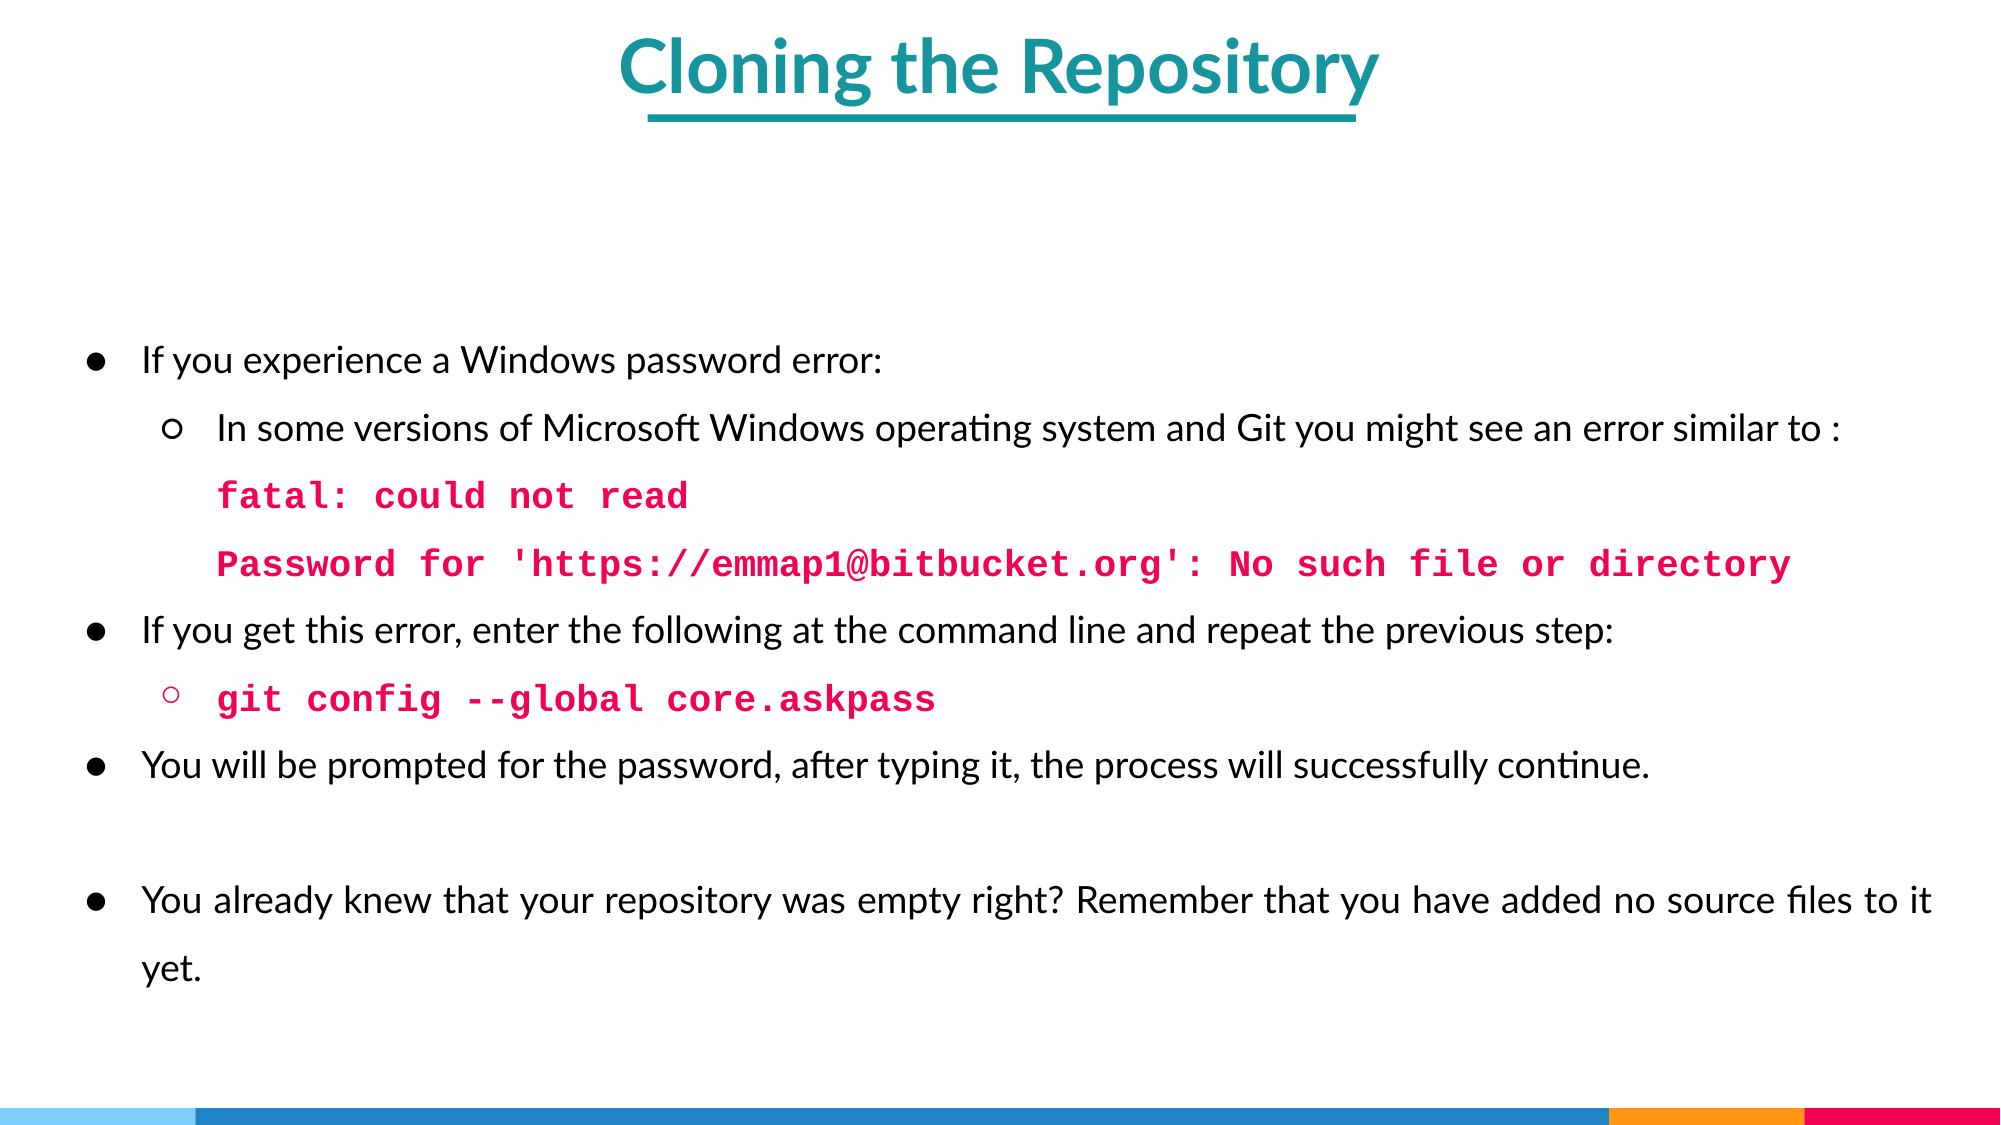

Cloning the Repository

If you experience a Windows password error:
In some versions of Microsoft Windows operating system and Git you might see an error similar to :
fatal: could not read
Password for 'https://emmap1@bitbucket.org': No such file or directory
If you get this error, enter the following at the command line and repeat the previous step:
git config --global core.askpass
You will be prompted for the password, after typing it, the process will successfully continue.

You already knew that your repository was empty right? Remember that you have added no source files to it yet.